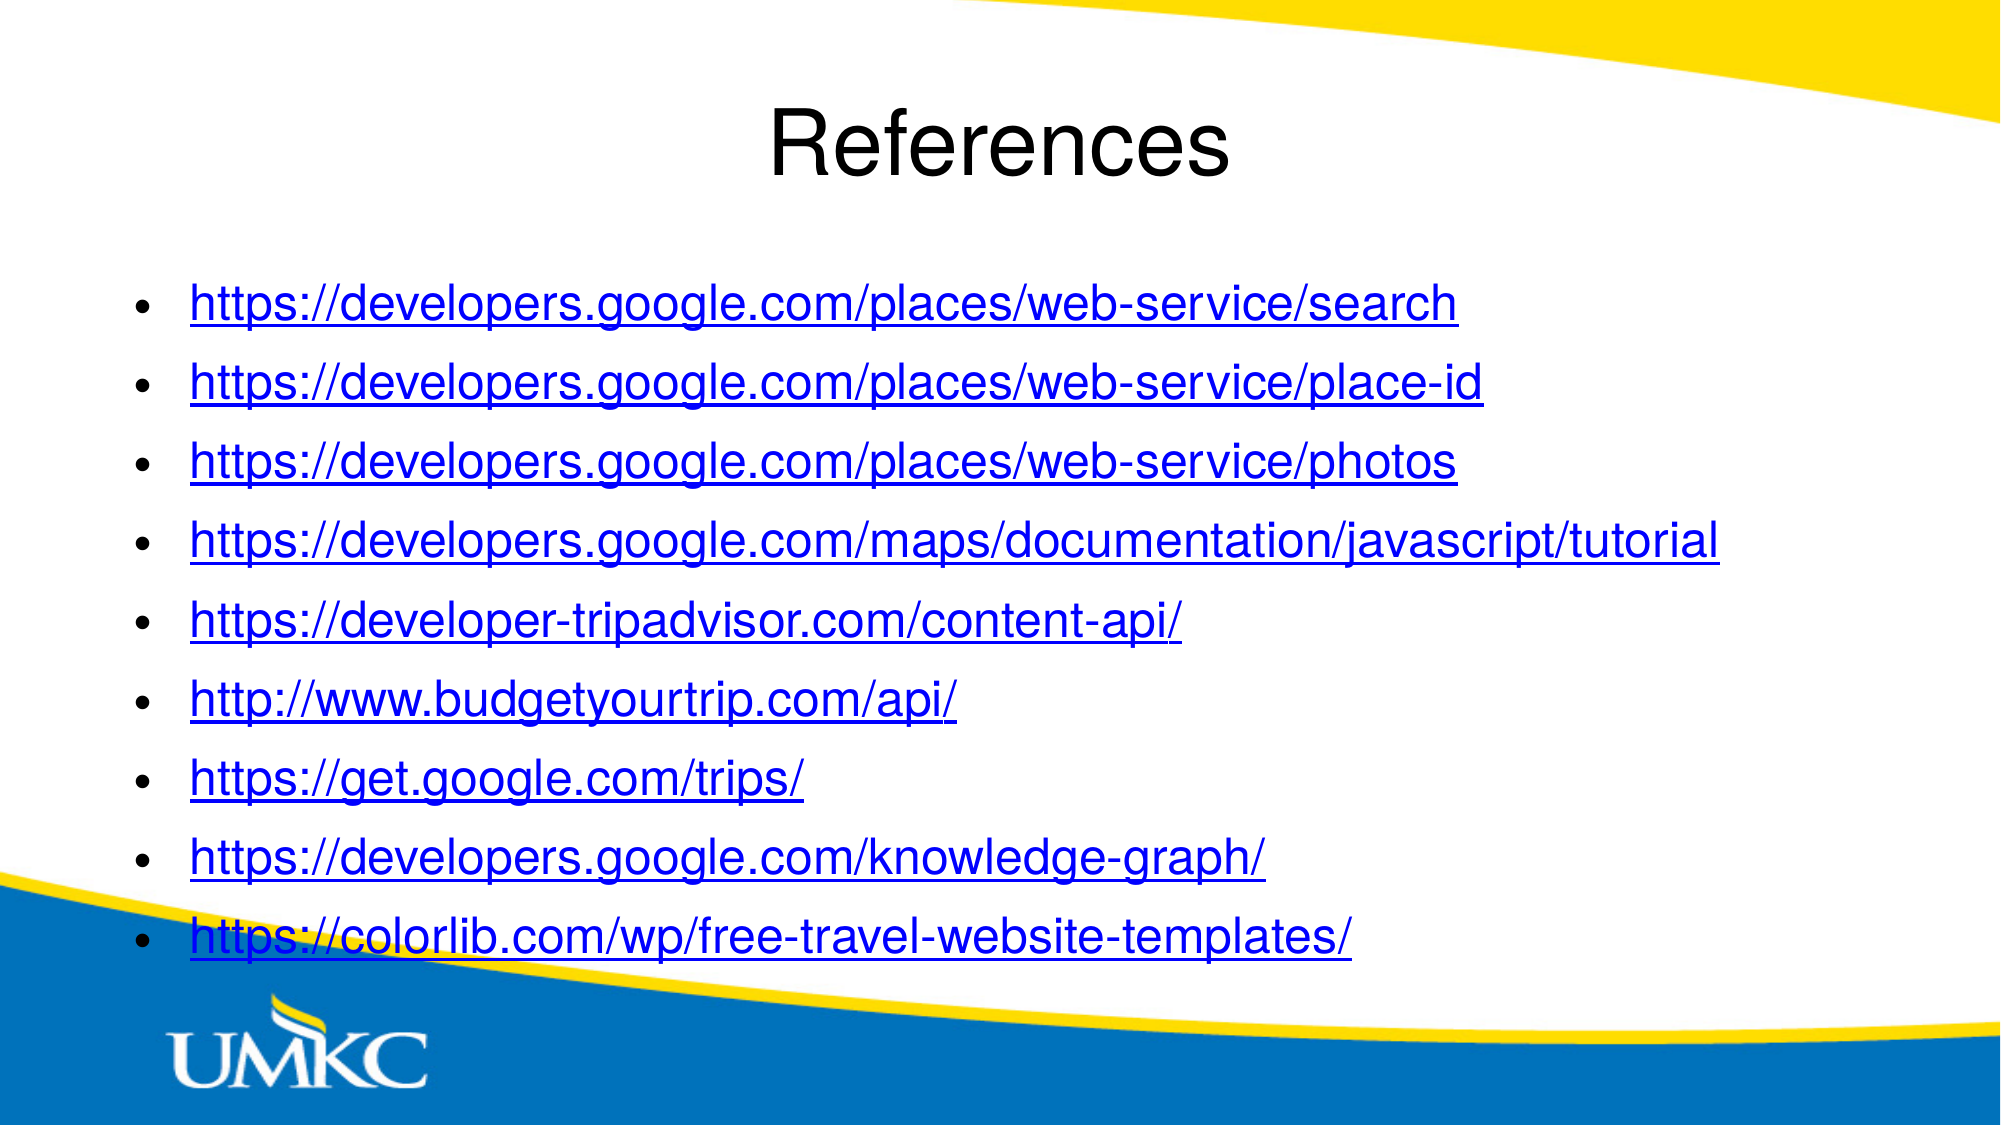

# References
https://developers.google.com/places/web-service/search
https://developers.google.com/places/web-service/place-id
https://developers.google.com/places/web-service/photos
https://developers.google.com/maps/documentation/javascript/tutorial
https://developer-tripadvisor.com/content-api/
http://www.budgetyourtrip.com/api/
https://get.google.com/trips/
https://developers.google.com/knowledge-graph/
https://colorlib.com/wp/free-travel-website-templates/